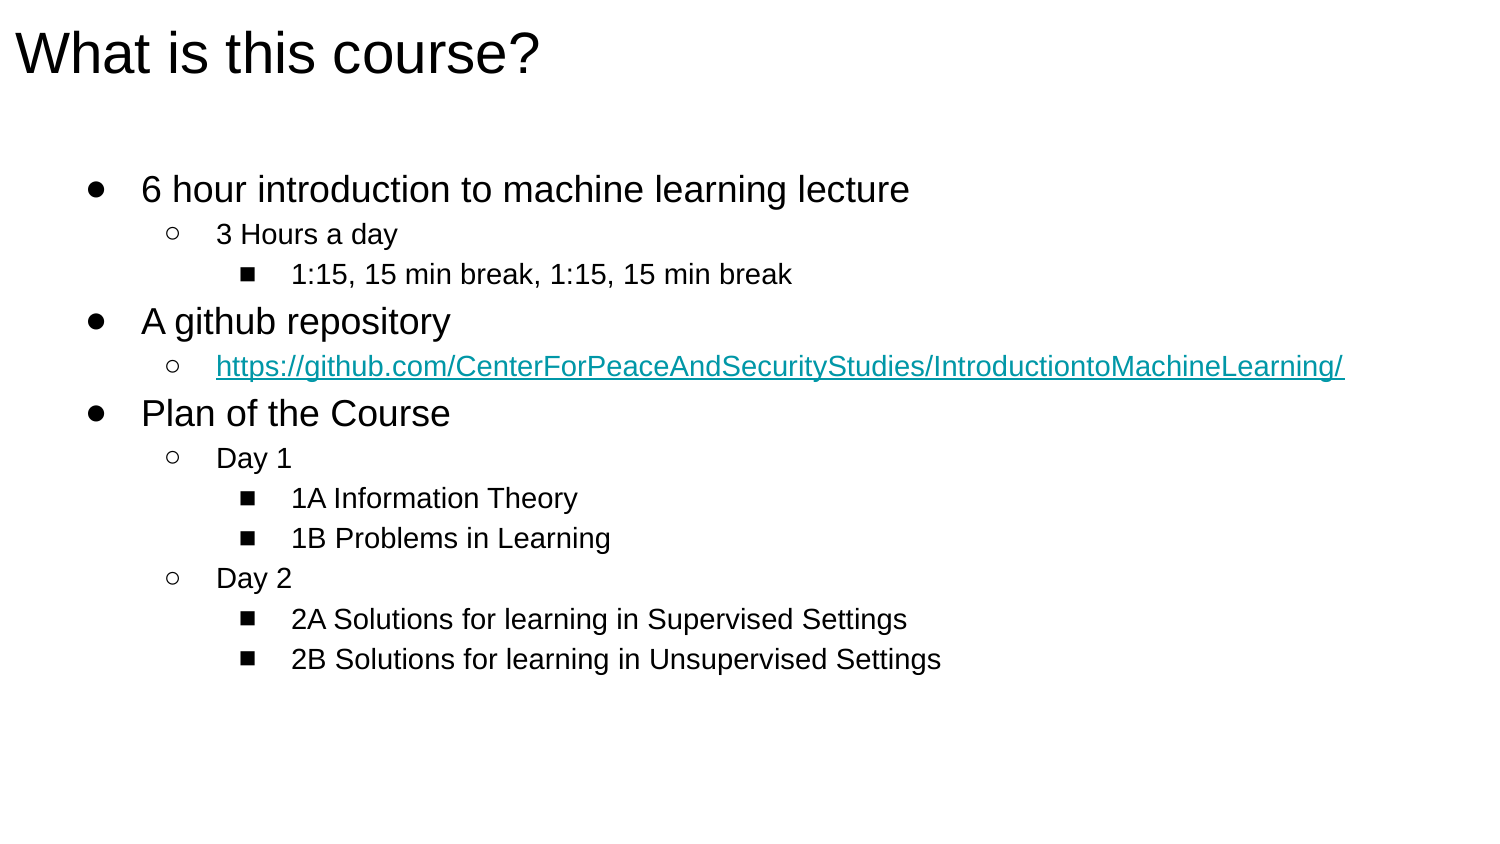

# What is this course?
6 hour introduction to machine learning lecture
3 Hours a day
1:15, 15 min break, 1:15, 15 min break
A github repository
https://github.com/CenterForPeaceAndSecurityStudies/IntroductiontoMachineLearning/
Plan of the Course
Day 1
1A Information Theory
1B Problems in Learning
Day 2
2A Solutions for learning in Supervised Settings
2B Solutions for learning in Unsupervised Settings